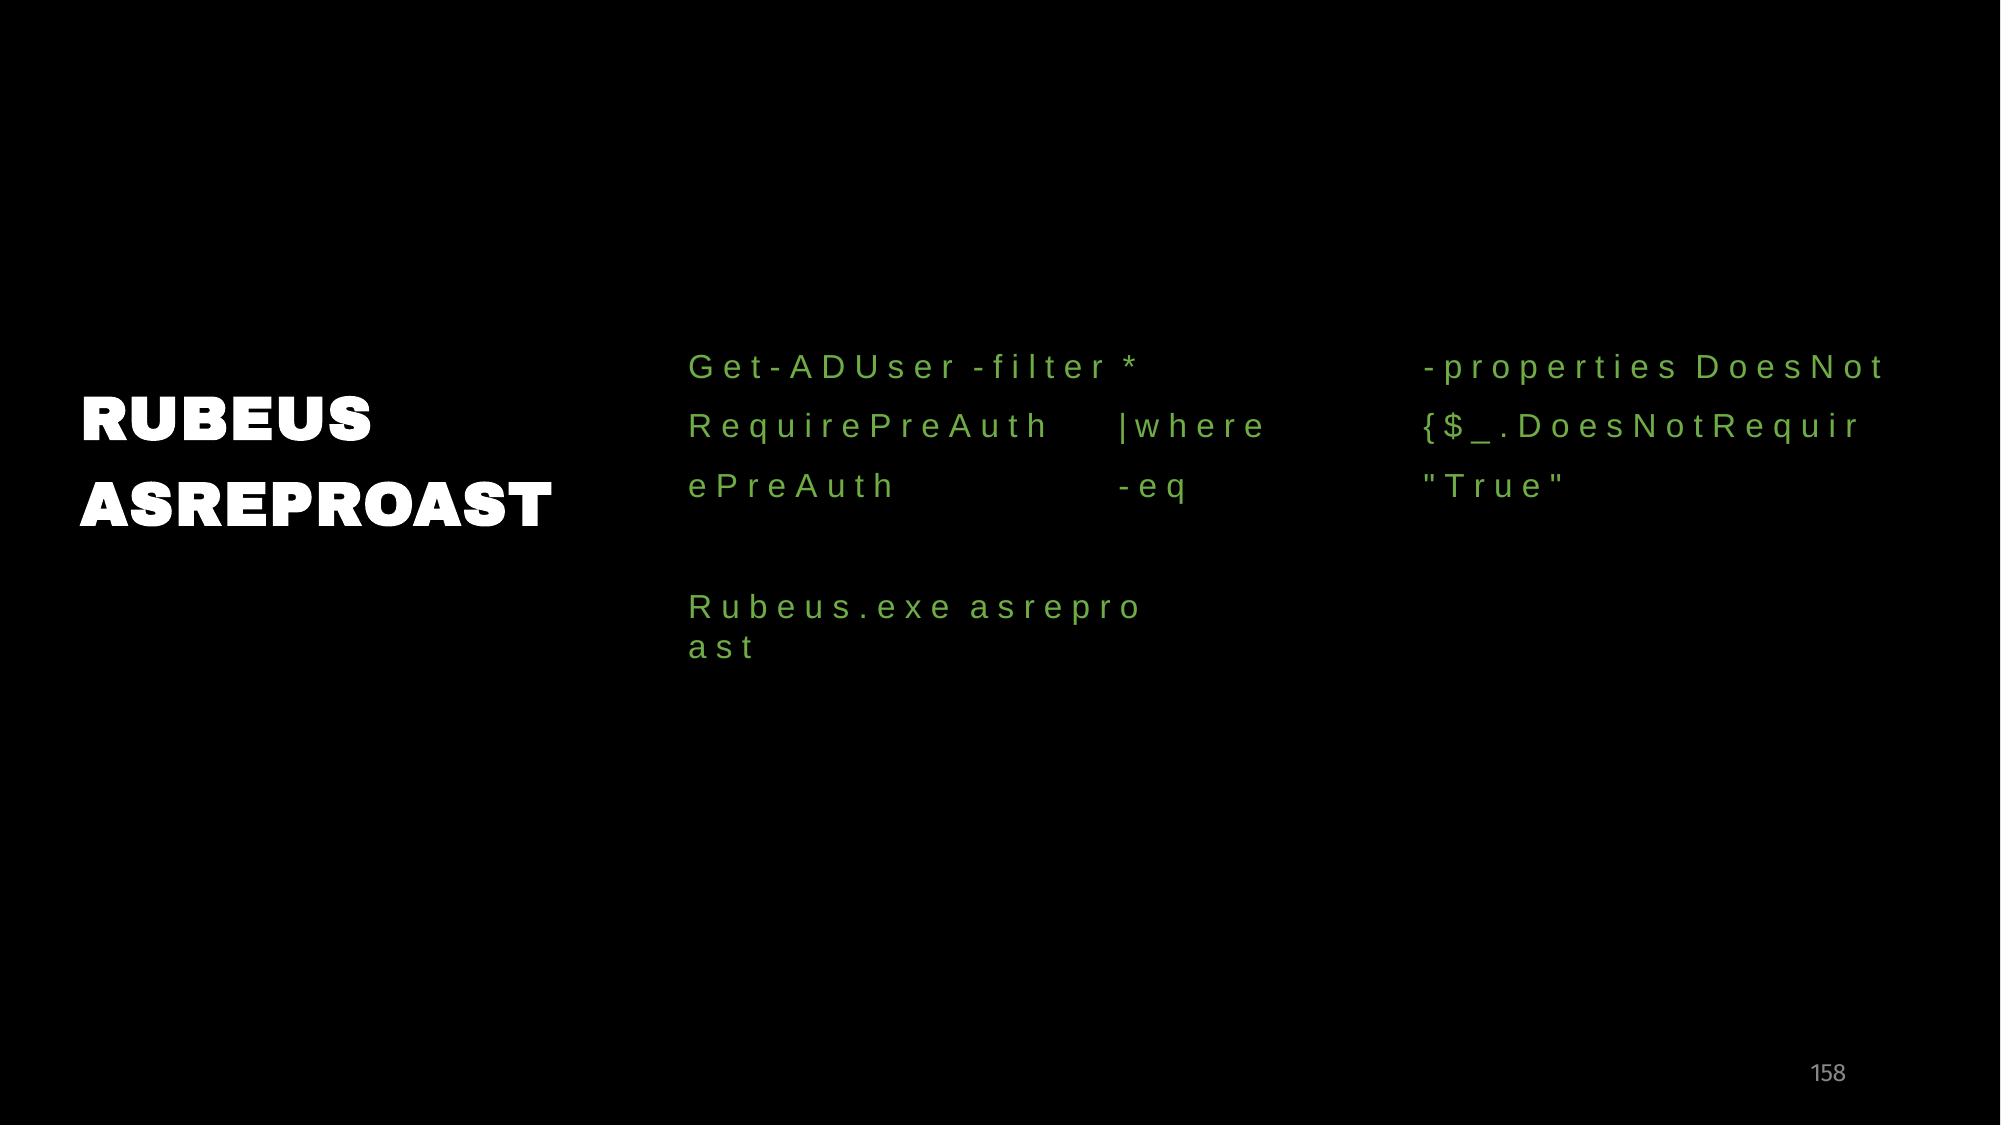

G e t - A D U s e r  - f i l t e r  *	- p r o p e r t i e s  D o e s N o t R e q u i r e P r e A u t h	| w h e r e	{ $ _ . D o e s N o t R e q u i r e P r e A u t h	- e q	" T r u e "
RUBEUS ASREPROAST
R u b e u s . e x e  a s r e p r o a s t
158